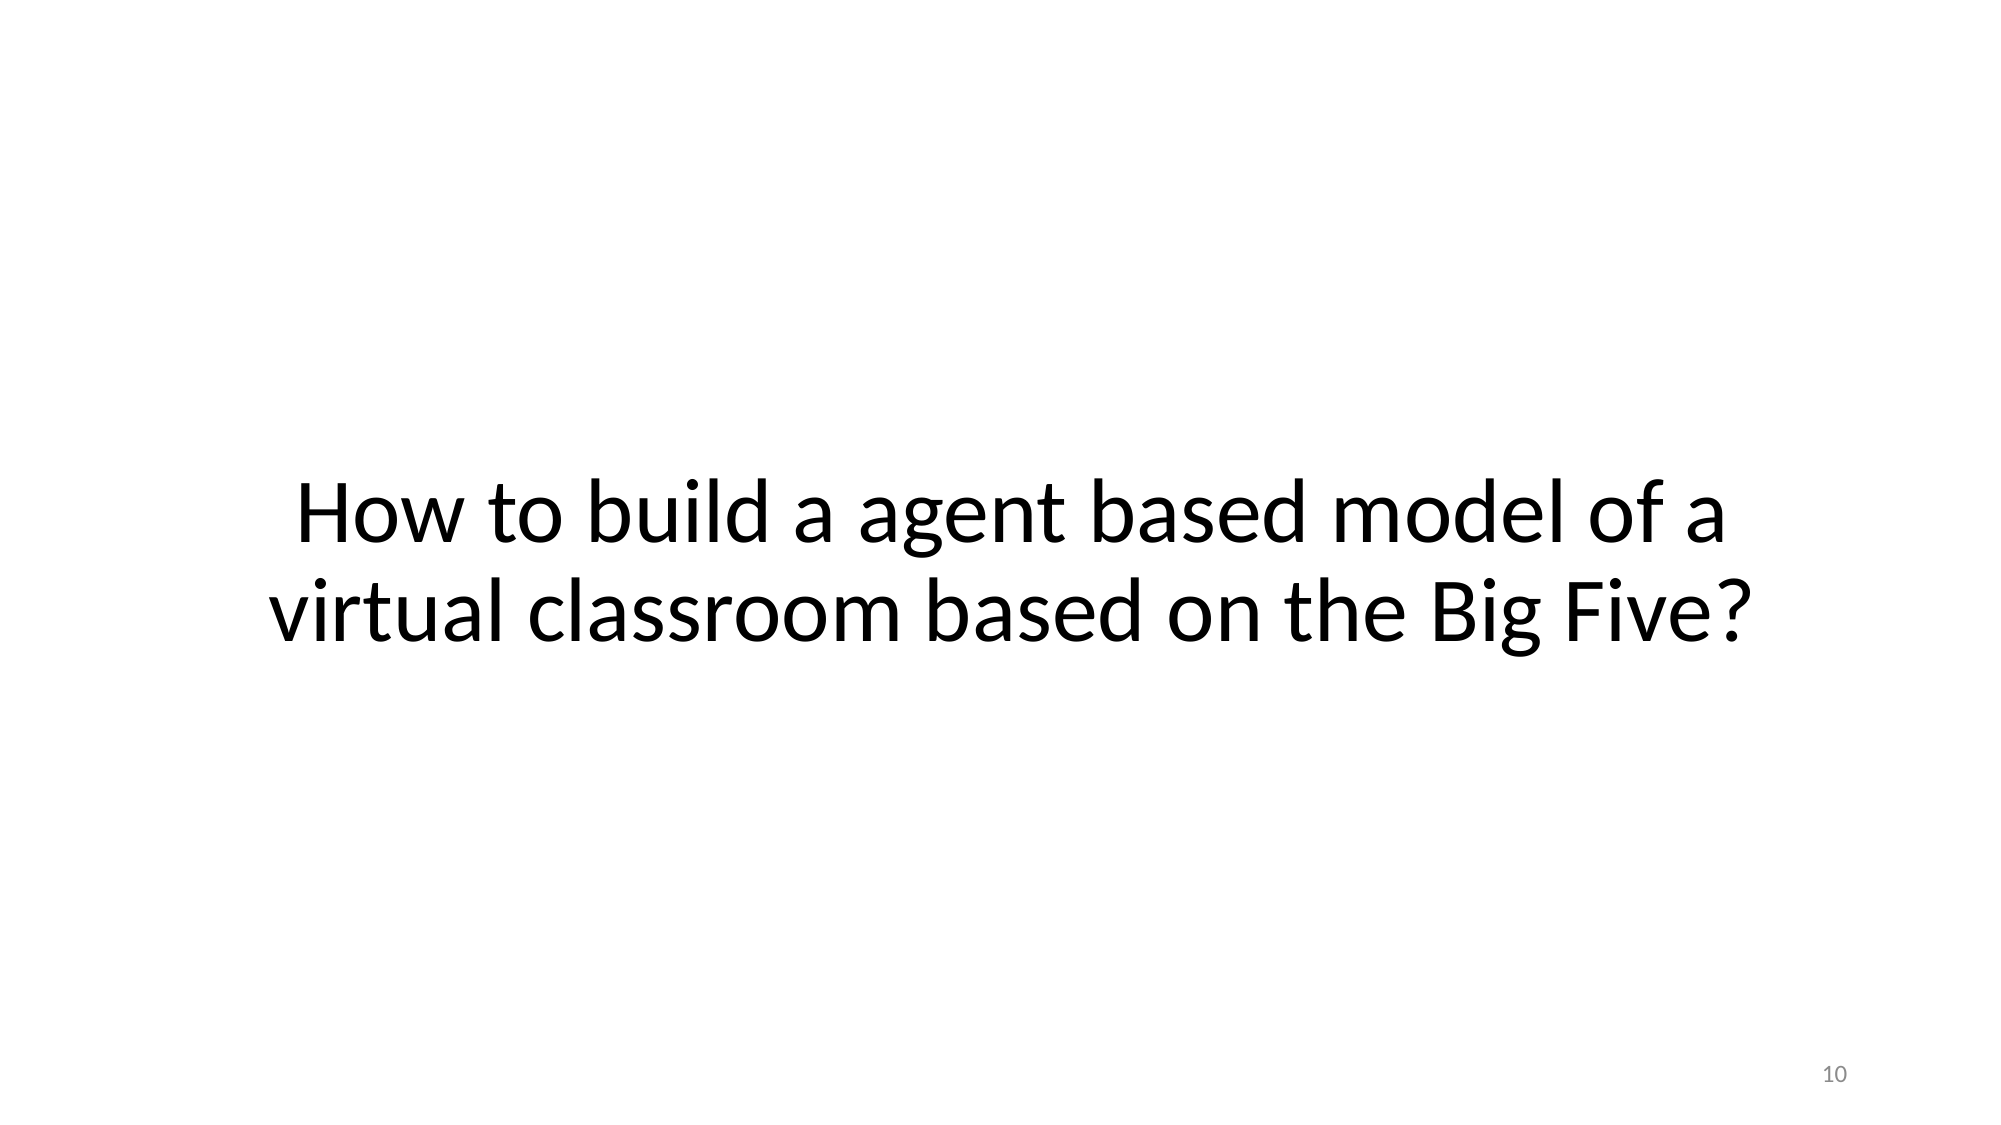

How to build a agent based model of a virtual classroom based on the Big Five?
10